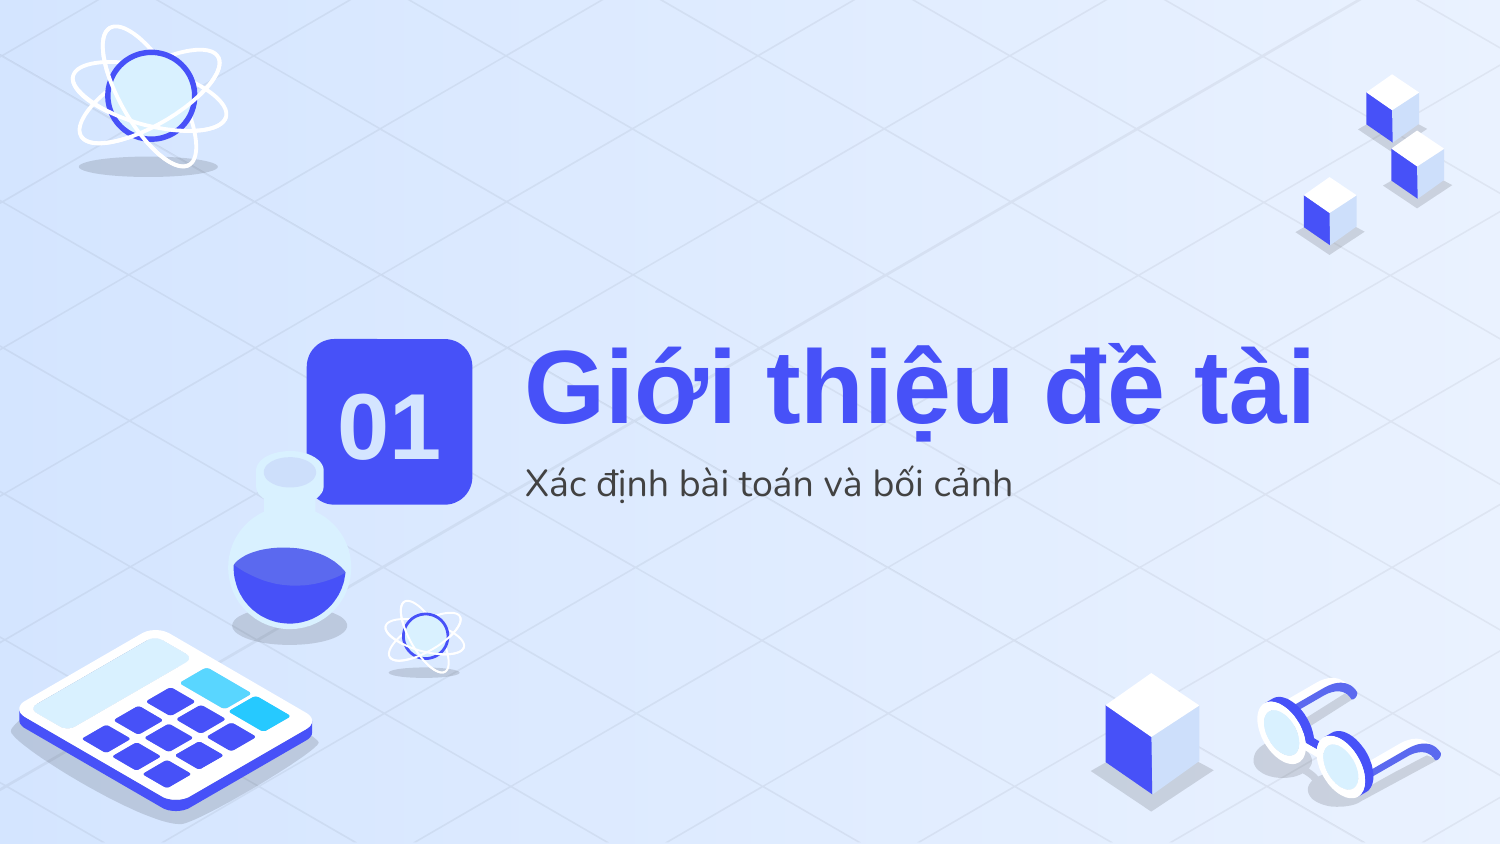

# Giới thiệu đề tài

01
Xác định bài toán và bối cảnh